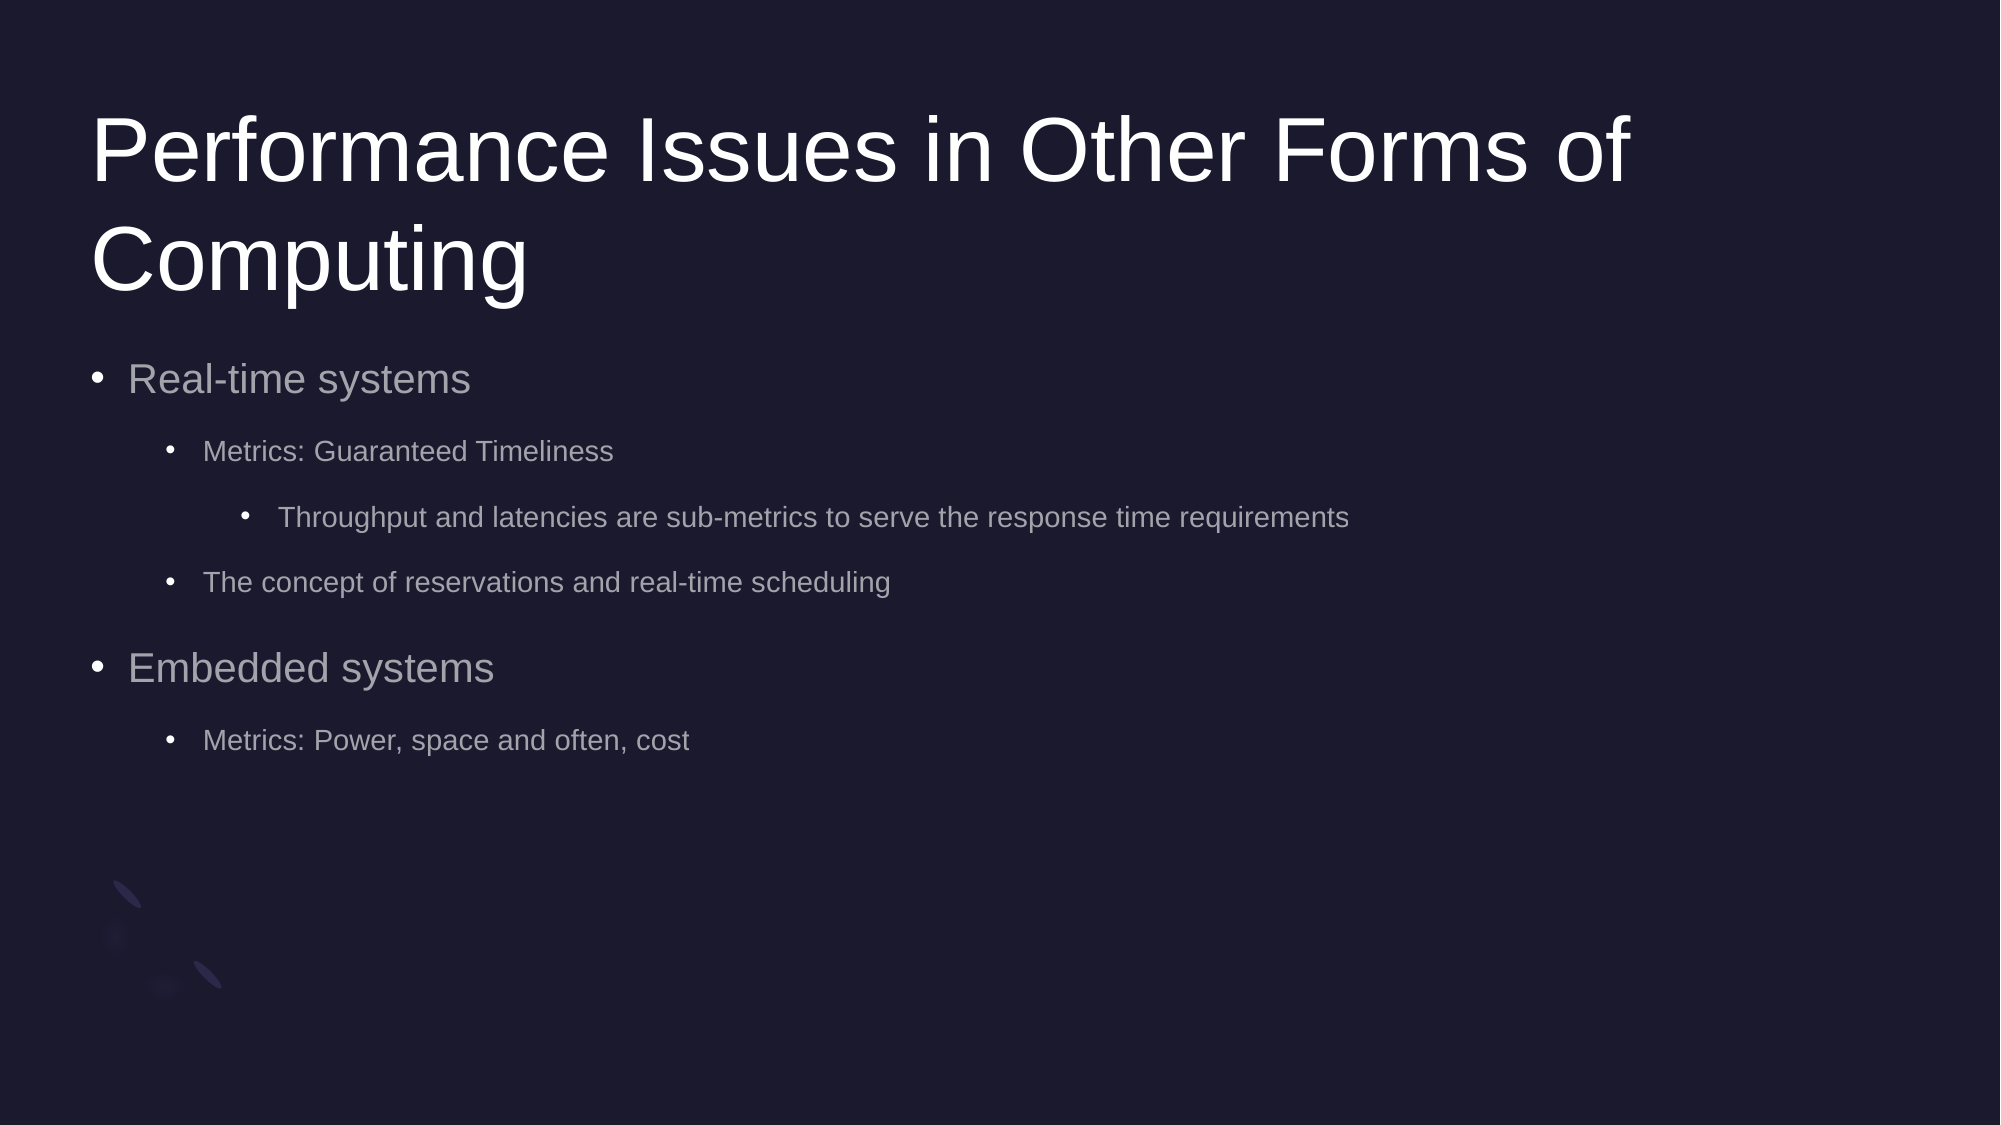

# Performance Issues in Other Forms of Computing
Real-time systems
Metrics: Guaranteed Timeliness
Throughput and latencies are sub-metrics to serve the response time requirements
The concept of reservations and real-time scheduling
Embedded systems
Metrics: Power, space and often, cost